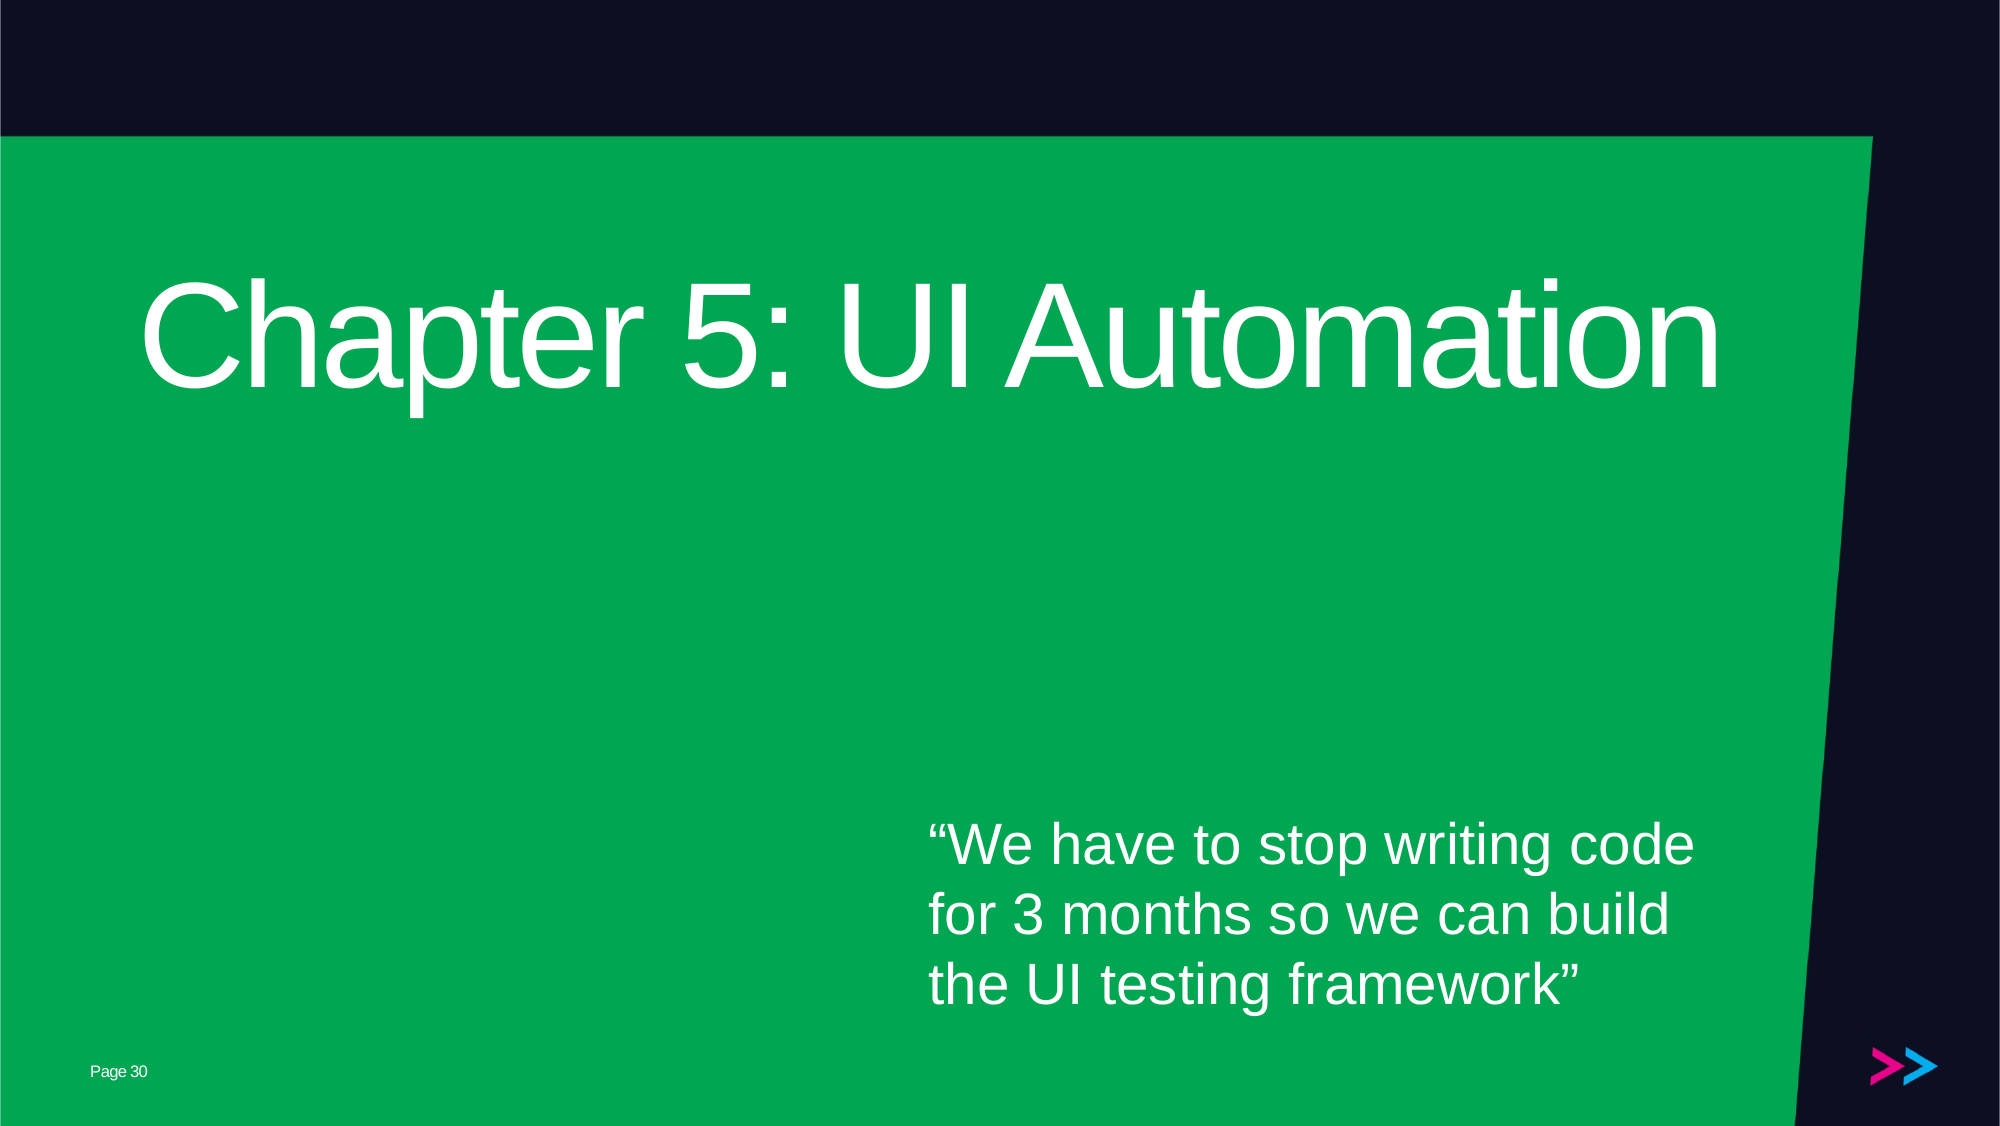

# Chapter 5: UI Automation
“We have to stop writing code for 3 months so we can build the UI testing framework”
30